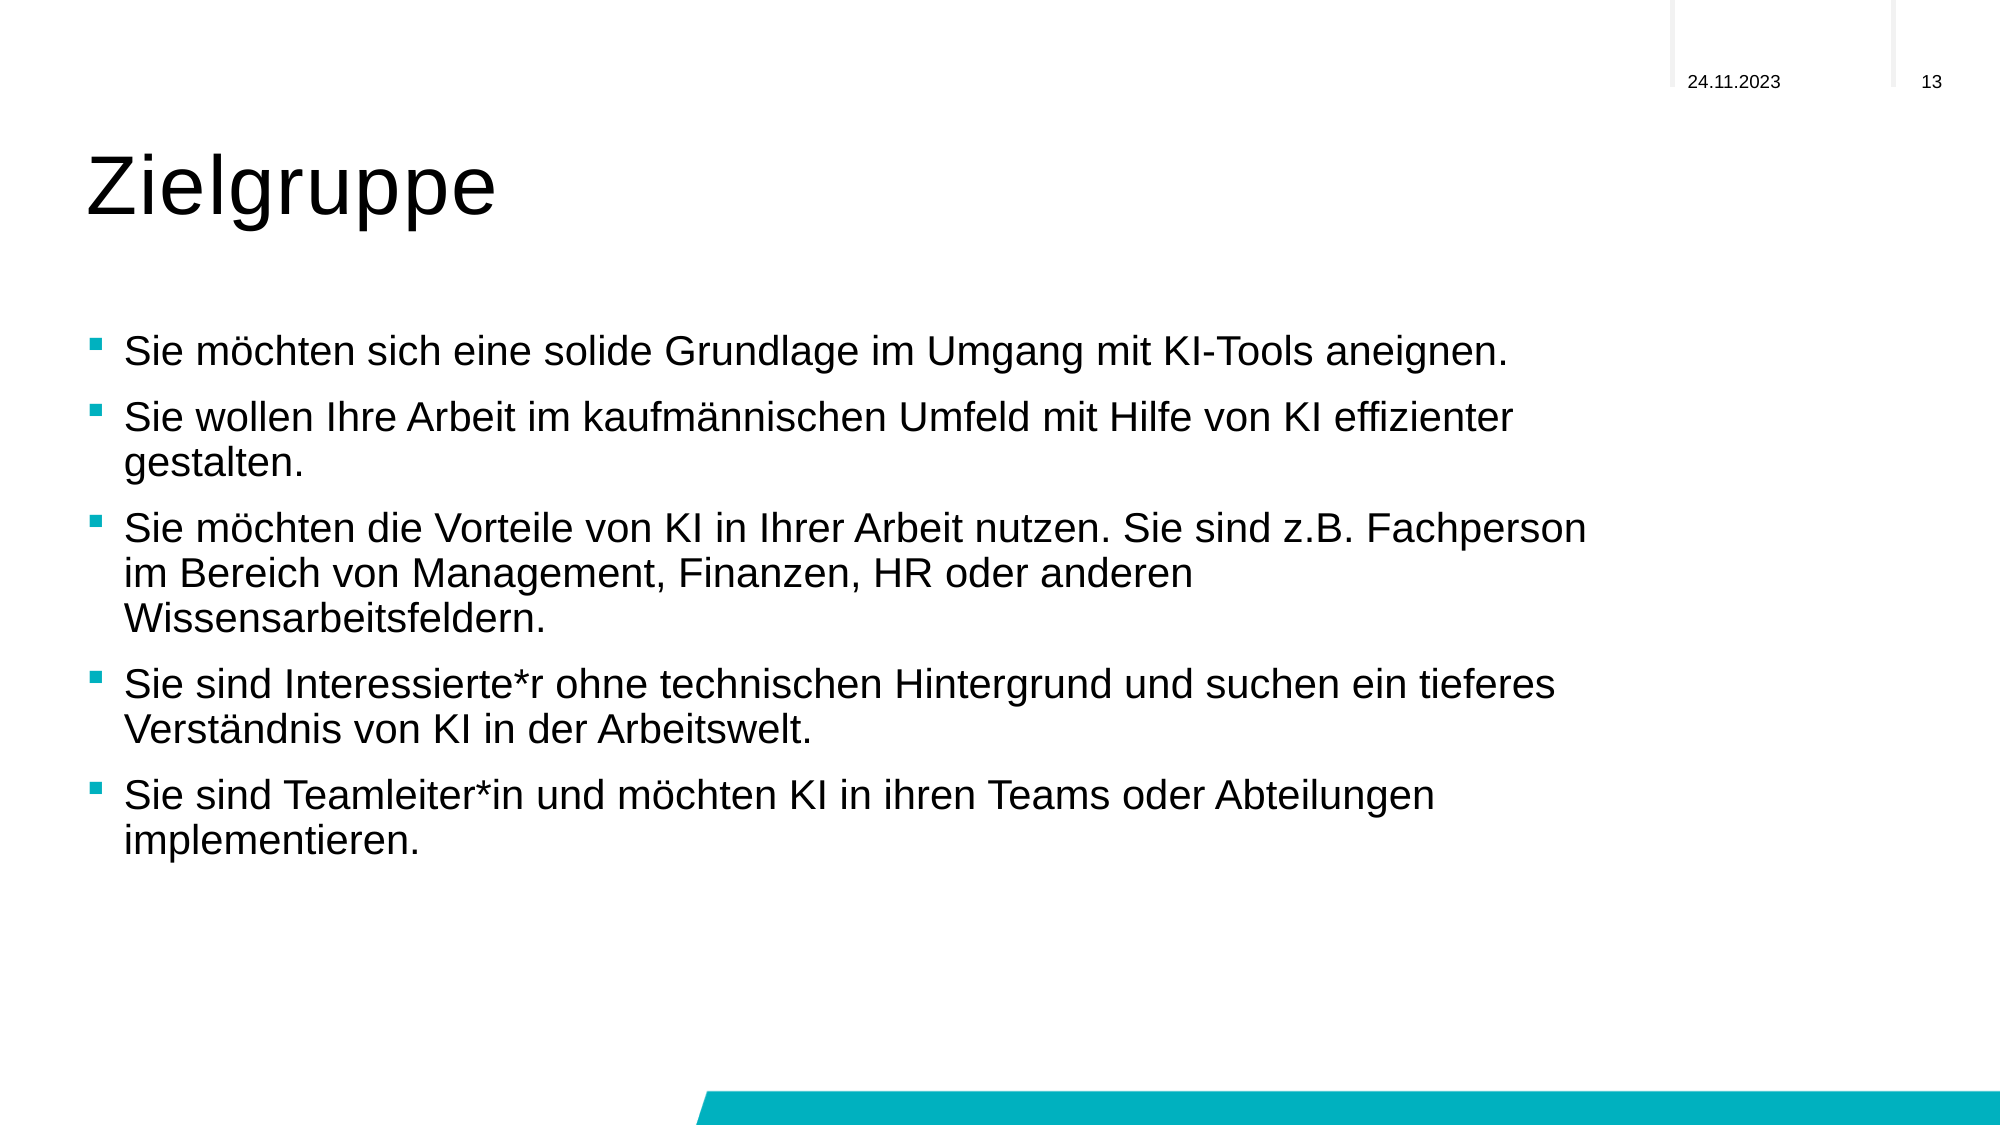

# Zielgruppe
Sie möchten sich eine solide Grundlage im Umgang mit KI-Tools aneignen.
Sie wollen Ihre Arbeit im kaufmännischen Umfeld mit Hilfe von KI effizienter gestalten.
Sie möchten die Vorteile von KI in Ihrer Arbeit nutzen. Sie sind z.B. Fachperson im Bereich von Management, Finanzen, HR oder anderen Wissensarbeitsfeldern.
Sie sind Interessierte*r ohne technischen Hintergrund und suchen ein tieferes Verständnis von KI in der Arbeitswelt.
Sie sind Teamleiter*in und möchten KI in ihren Teams oder Abteilungen implementieren.